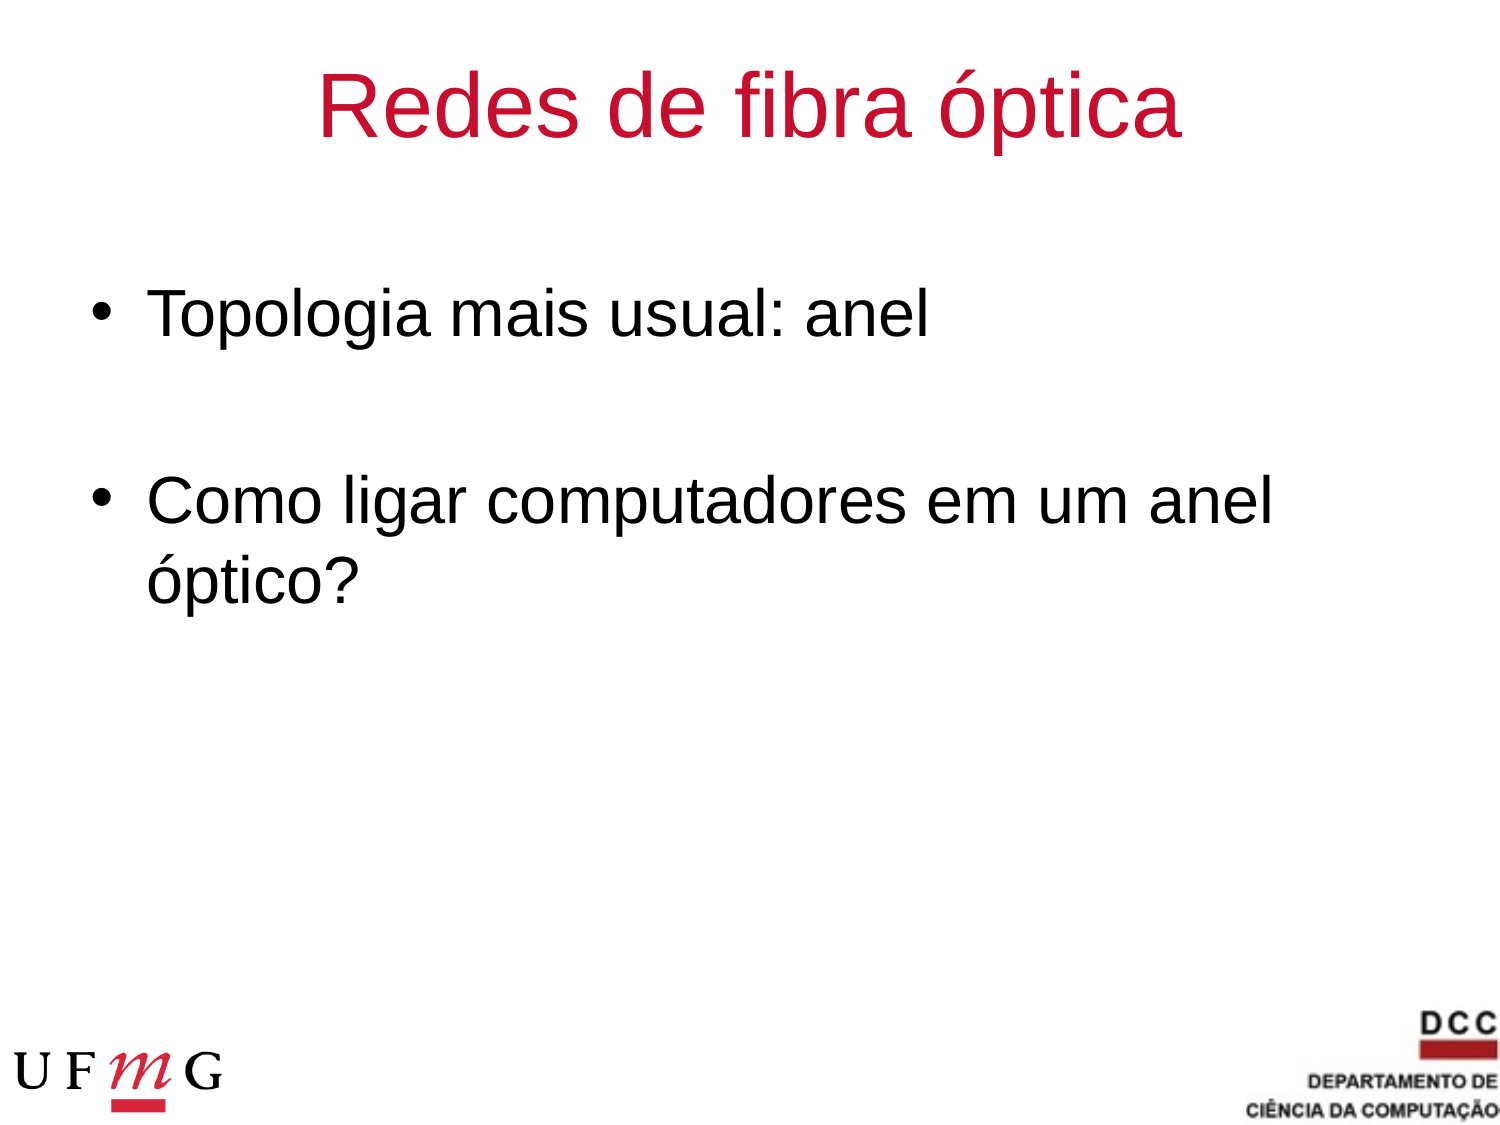

# Redes de fibra óptica
Topologia mais usual: anel

Como ligar computadores em um anel óptico?